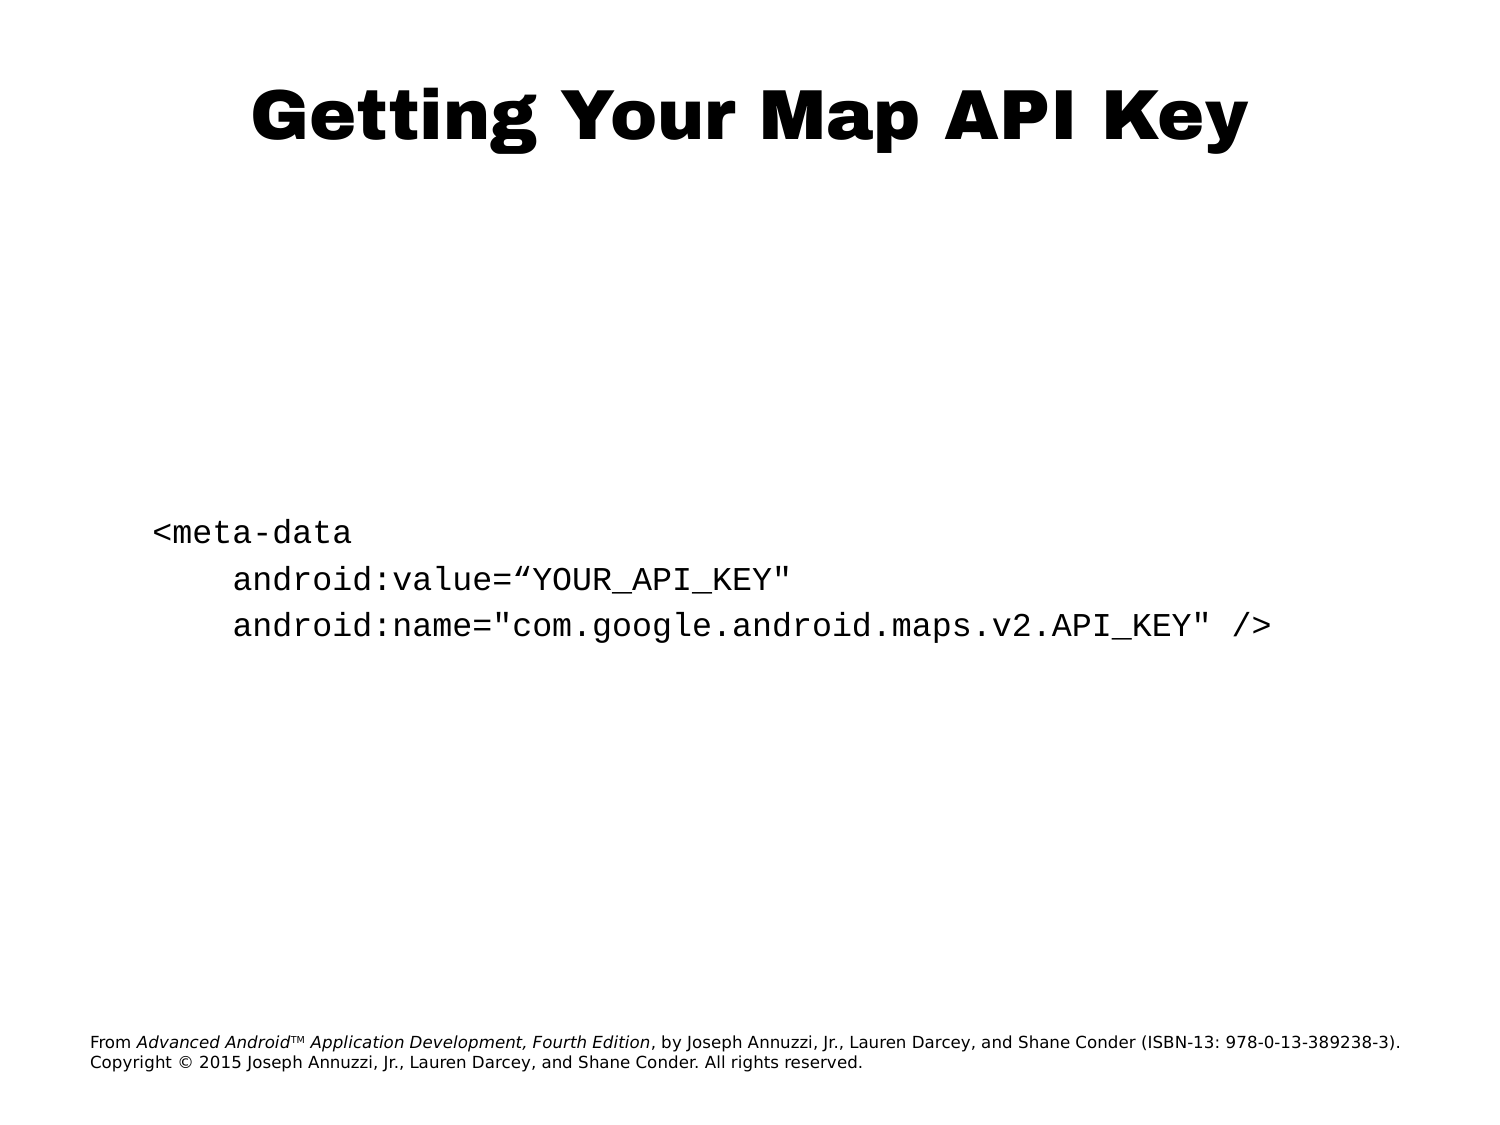

# Getting Your Map API Key

<meta-data
    android:value=“YOUR_API_KEY"
    android:name="com.google.android.maps.v2.API_KEY" />
From Advanced AndroidTM Application Development, Fourth Edition, by Joseph Annuzzi, Jr., Lauren Darcey, and Shane Conder (ISBN-13: 978-0-13-389238-3). Copyright © 2015 Joseph Annuzzi, Jr., Lauren Darcey, and Shane Conder. All rights reserved.